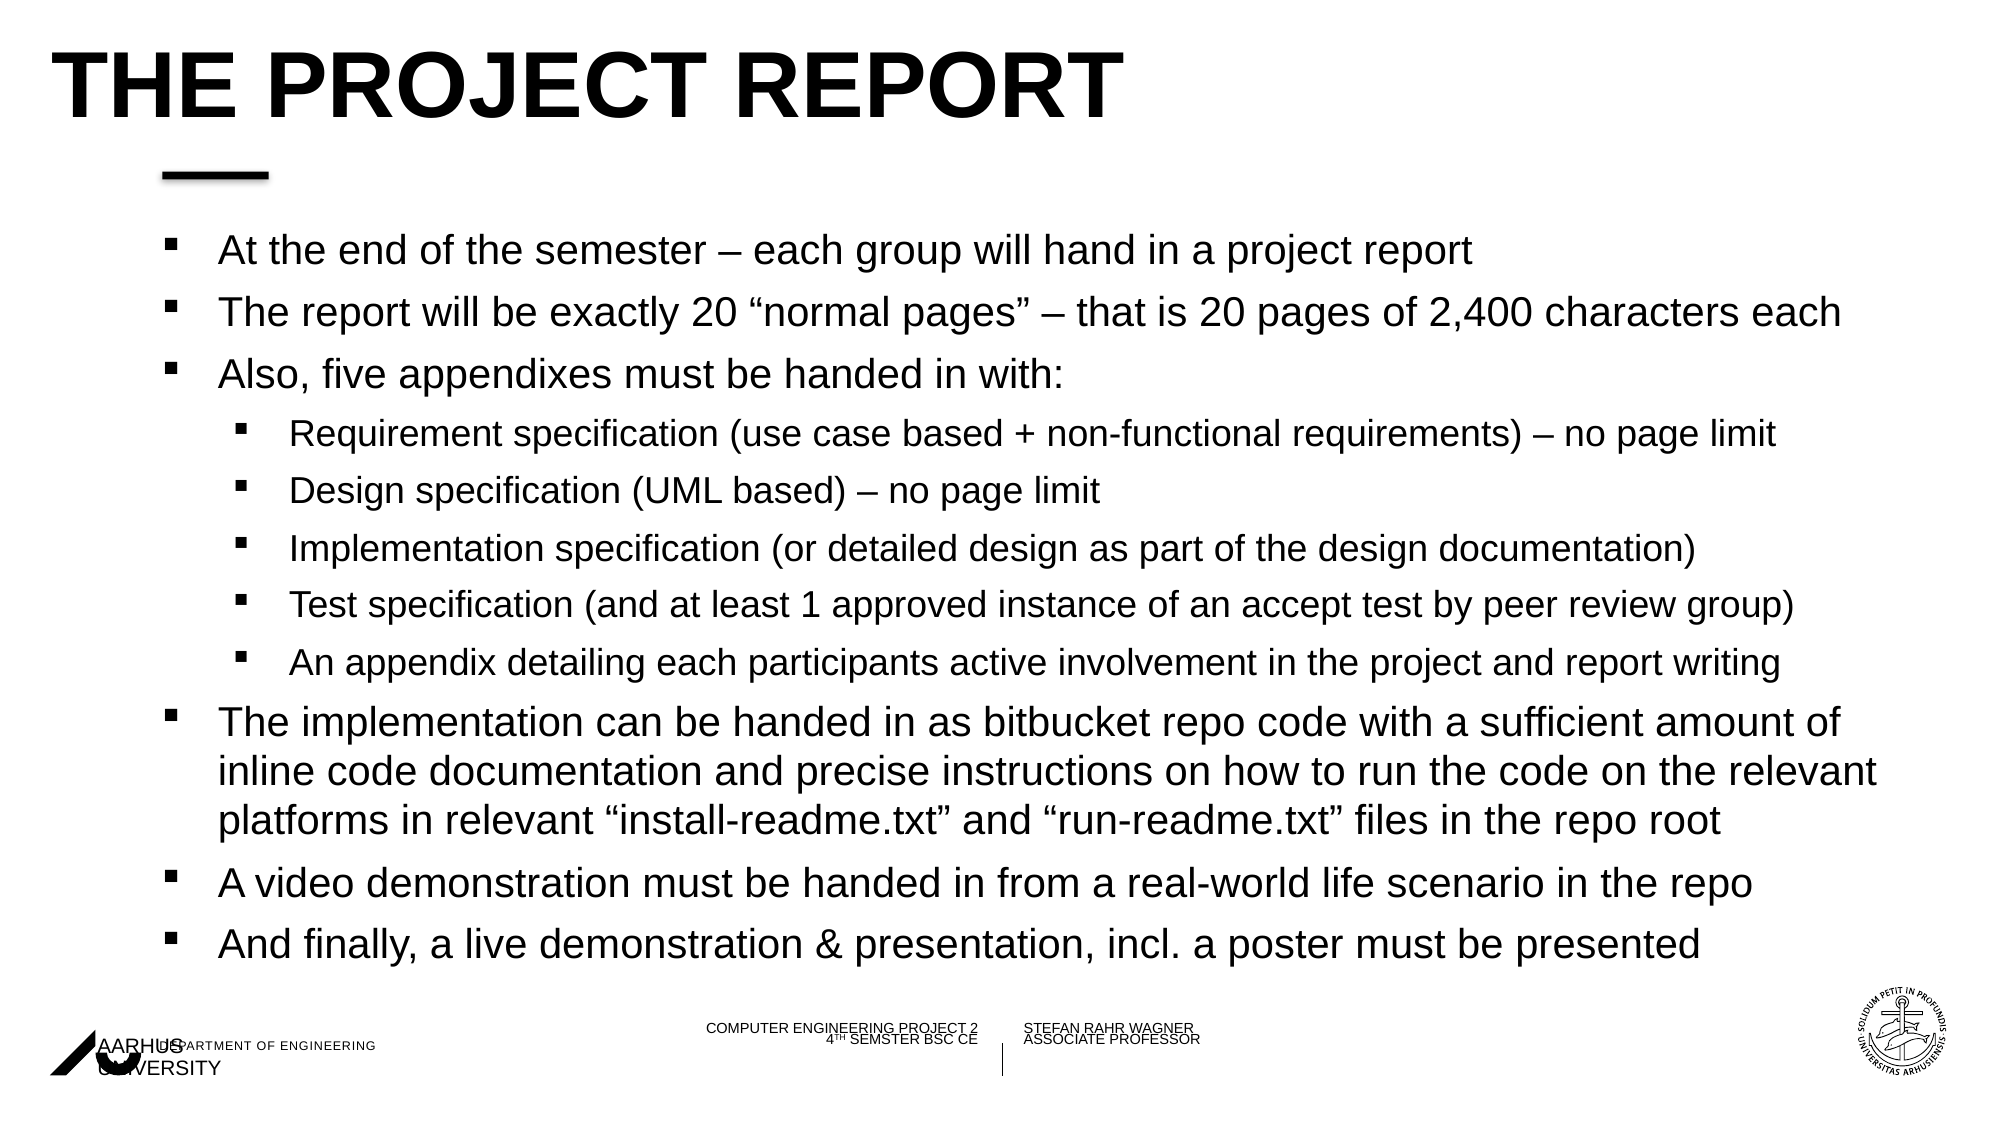

# The project report
At the end of the semester – each group will hand in a project report
The report will be exactly 20 “normal pages” – that is 20 pages of 2,400 characters each
Also, five appendixes must be handed in with:
Requirement specification (use case based + non-functional requirements) – no page limit
Design specification (UML based) – no page limit
Implementation specification (or detailed design as part of the design documentation)
Test specification (and at least 1 approved instance of an accept test by peer review group)
An appendix detailing each participants active involvement in the project and report writing
The implementation can be handed in as bitbucket repo code with a sufficient amount of inline code documentation and precise instructions on how to run the code on the relevant platforms in relevant “install-readme.txt” and “run-readme.txt” files in the repo root
A video demonstration must be handed in from a real-world life scenario in the repo
And finally, a live demonstration & presentation, incl. a poster must be presented
28/01/202130/10/2020